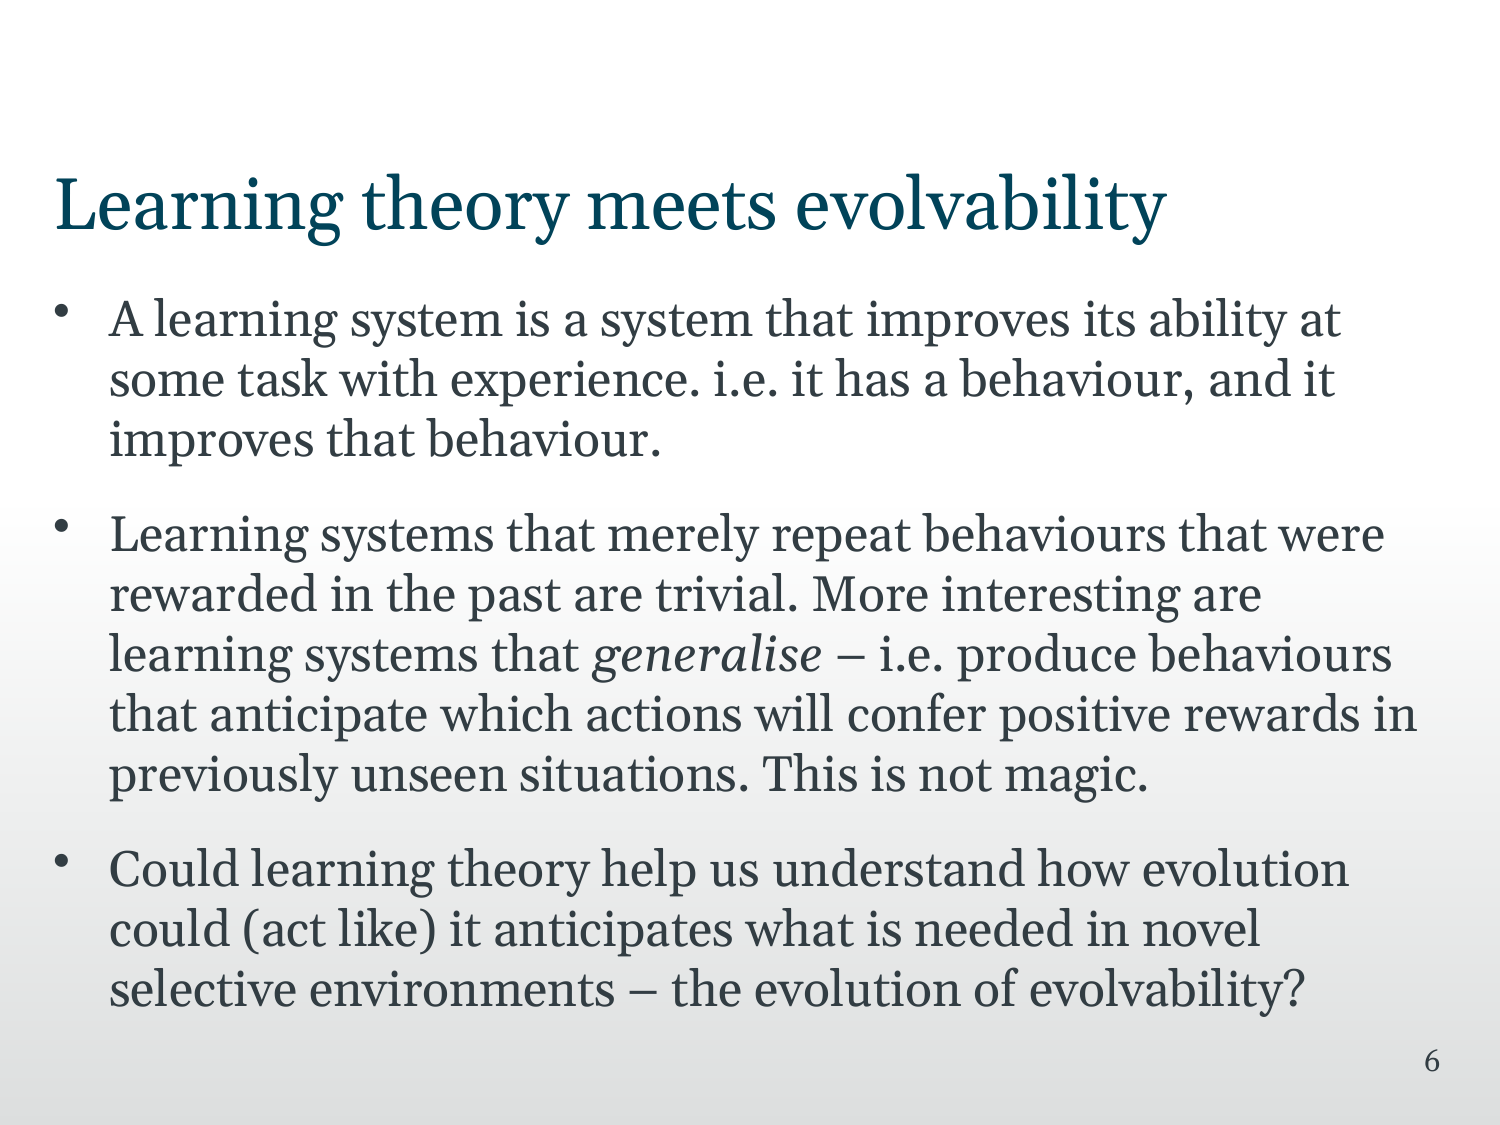

# Learning theory meets evolvability
A learning system is a system that improves its ability at some task with experience. i.e. it has a behaviour, and it improves that behaviour.
Learning systems that merely repeat behaviours that were rewarded in the past are trivial. More interesting are learning systems that generalise – i.e. produce behaviours that anticipate which actions will confer positive rewards in previously unseen situations. This is not magic.
Could learning theory help us understand how evolution could (act like) it anticipates what is needed in novel selective environments – the evolution of evolvability?
6